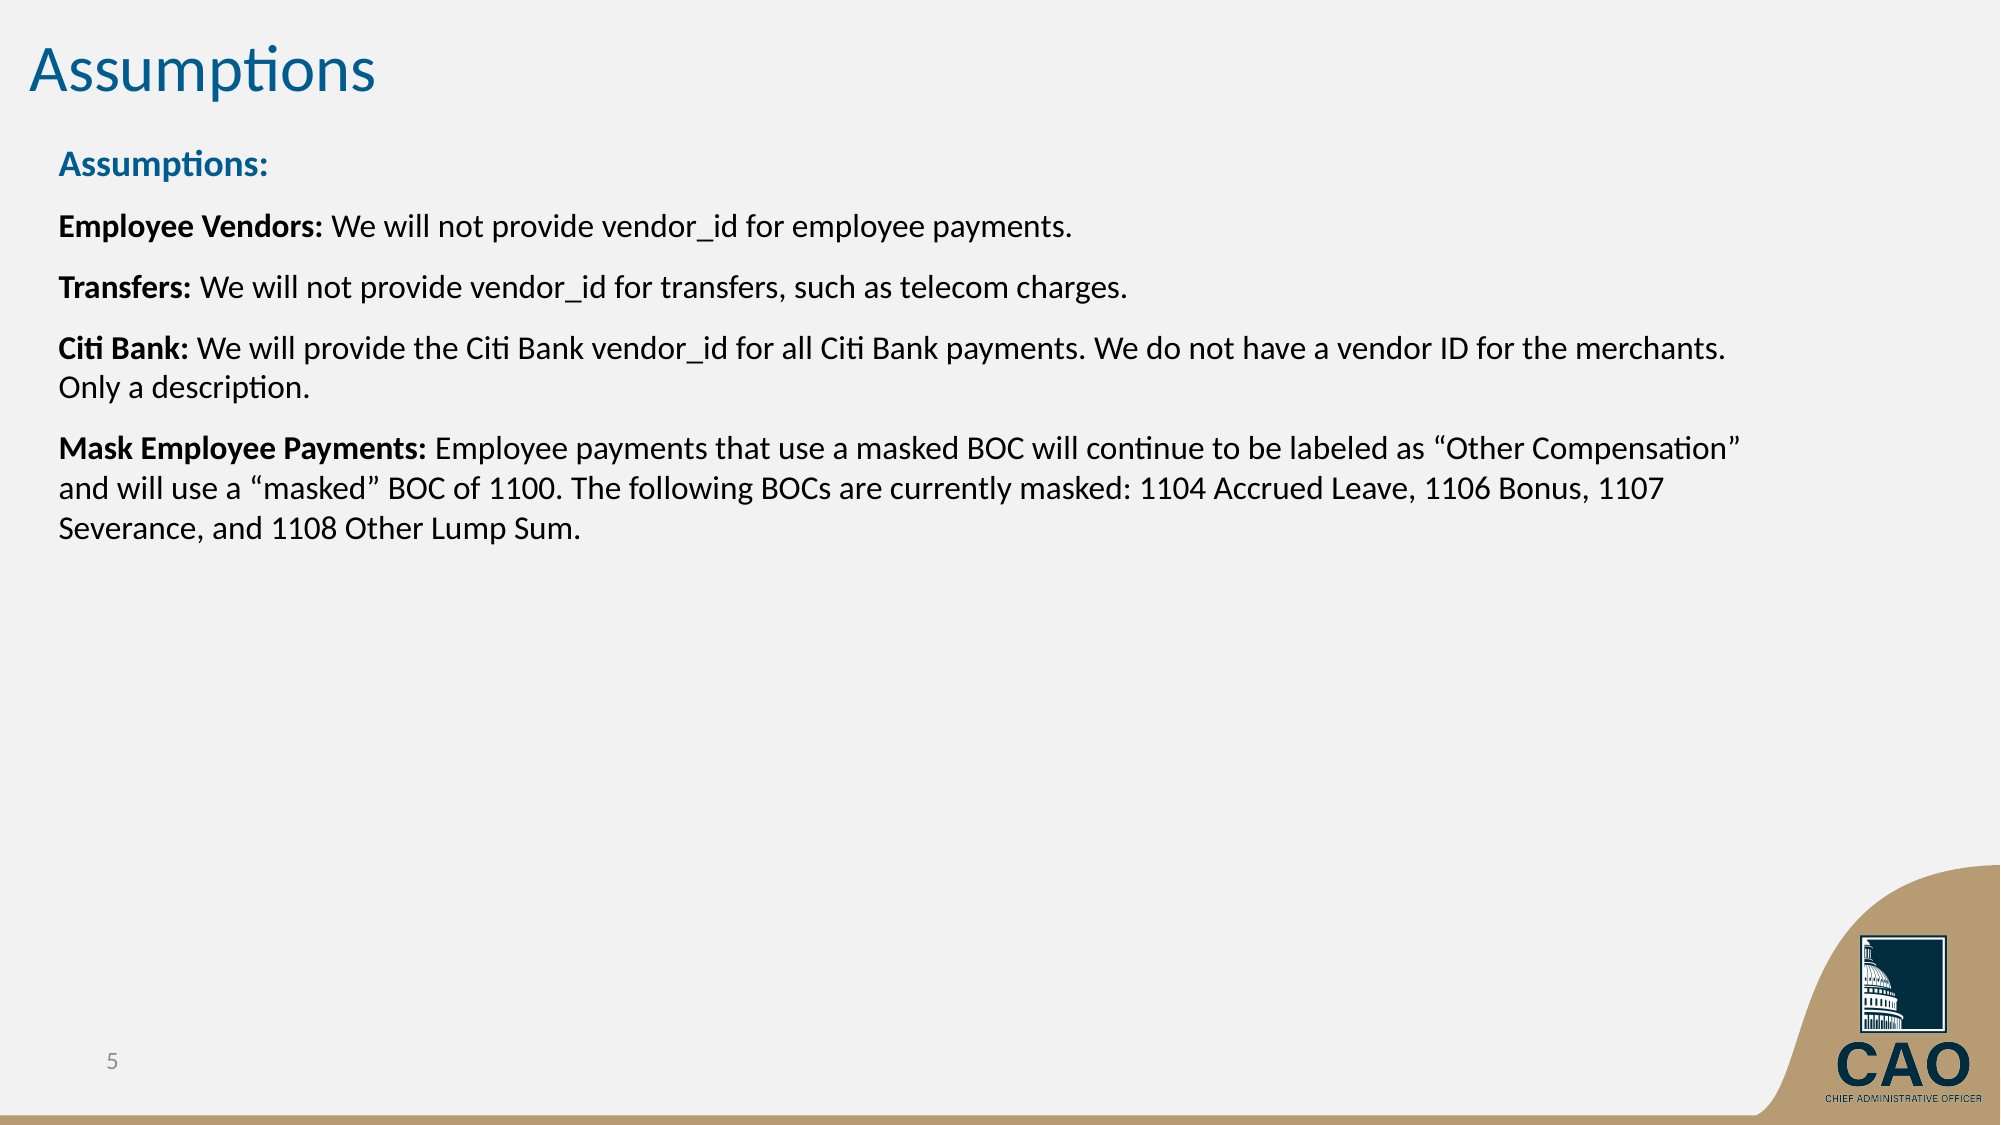

# Assumptions
Assumptions:
Employee Vendors: We will not provide vendor_id for employee payments.
Transfers: We will not provide vendor_id for transfers, such as telecom charges.
Citi Bank: We will provide the Citi Bank vendor_id for all Citi Bank payments. We do not have a vendor ID for the merchants. Only a description.
Mask Employee Payments: Employee payments that use a masked BOC will continue to be labeled as “Other Compensation” and will use a “masked” BOC of 1100. The following BOCs are currently masked: 1104 Accrued Leave, 1106 Bonus, 1107 Severance, and 1108 Other Lump Sum.